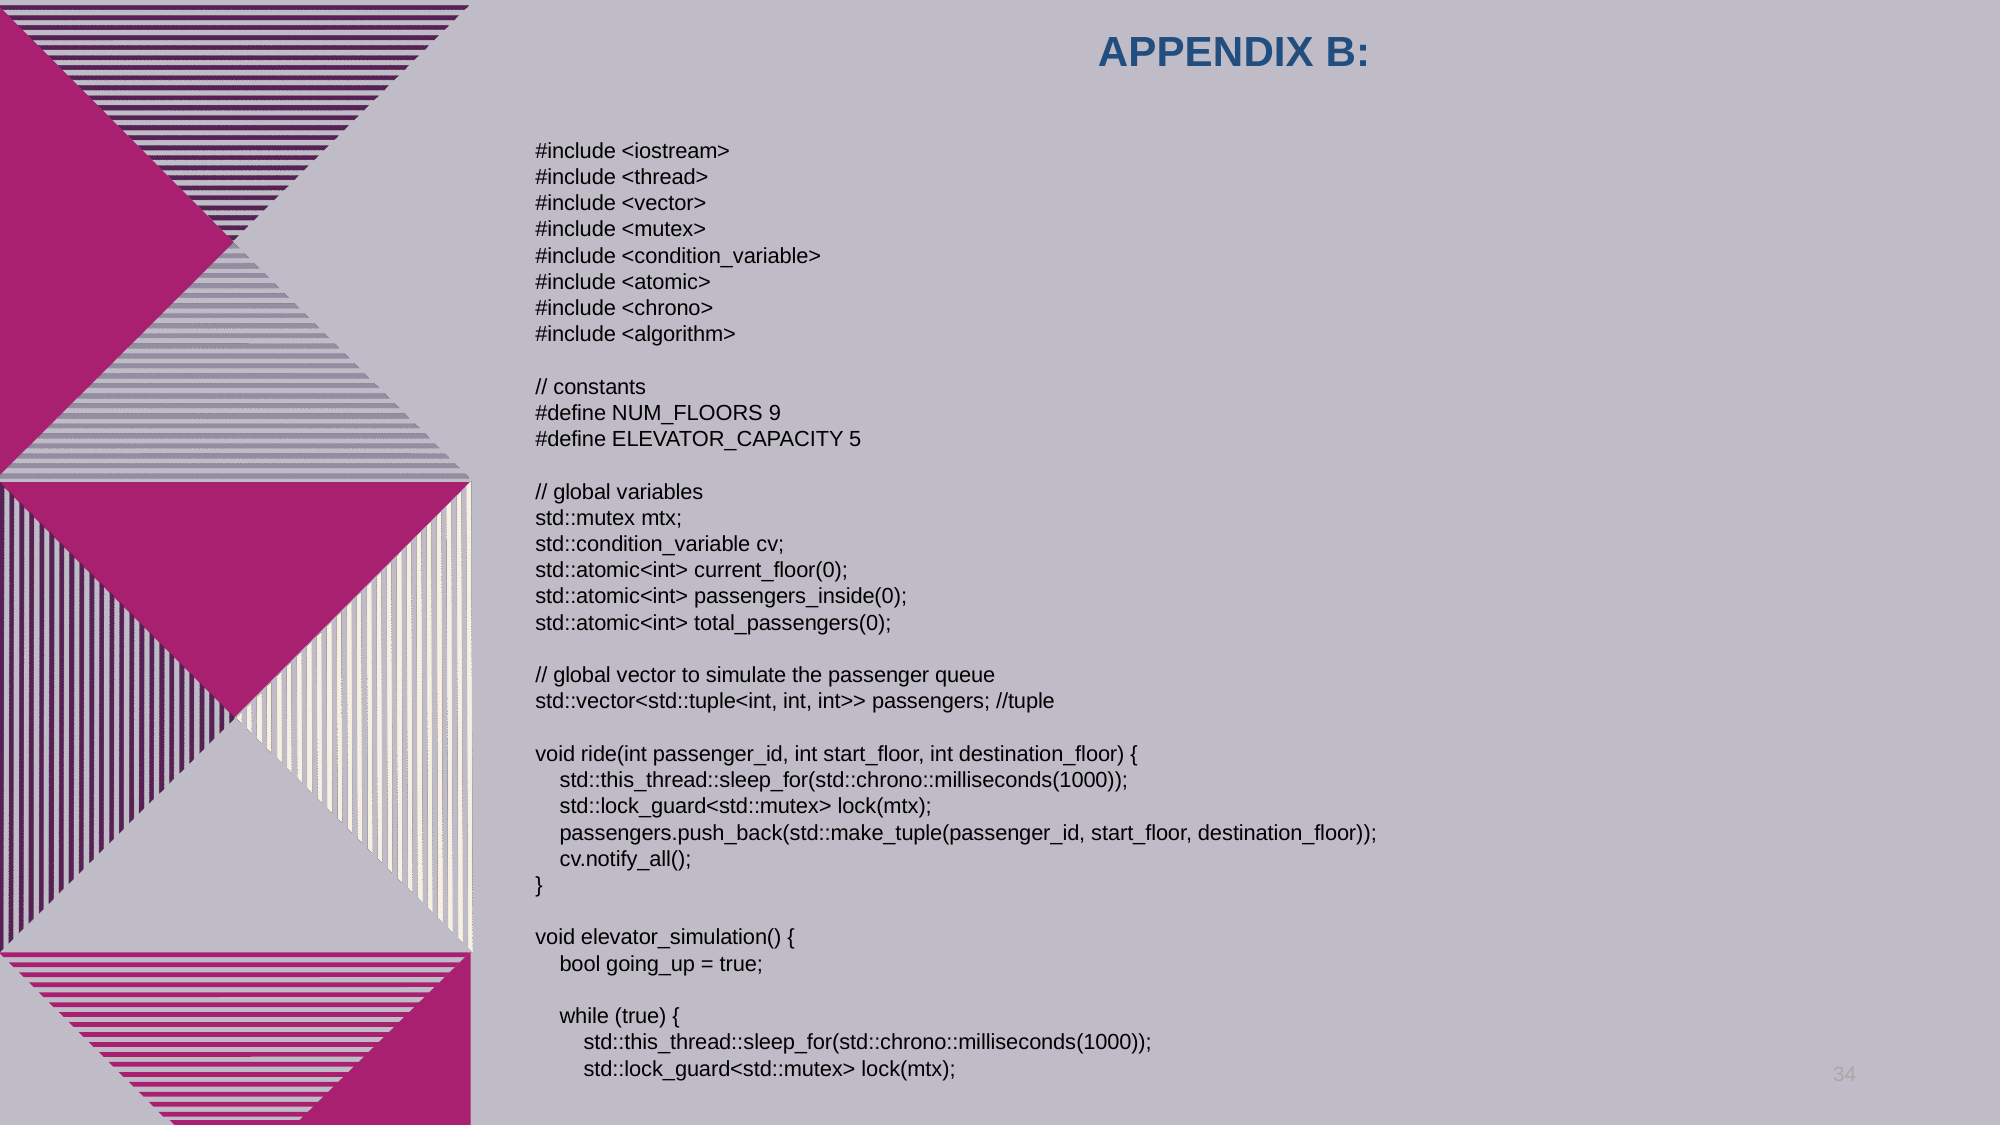

# Appendix b:
#include <iostream>
#include <thread>
#include <vector>
#include <mutex>
#include <condition_variable>
#include <atomic>
#include <chrono>
#include <algorithm>

// constants
#define NUM_FLOORS 9
#define ELEVATOR_CAPACITY 5

// global variables
std::mutex mtx;
std::condition_variable cv;
std::atomic<int> current_floor(0);
std::atomic<int> passengers_inside(0);
std::atomic<int> total_passengers(0);

// global vector to simulate the passenger queue
std::vector<std::tuple<int, int, int>> passengers; //tuple

void ride(int passenger_id, int start_floor, int destination_floor) {
    std::this_thread::sleep_for(std::chrono::milliseconds(1000));
    std::lock_guard<std::mutex> lock(mtx);
    passengers.push_back(std::make_tuple(passenger_id, start_floor, destination_floor));
    cv.notify_all();
}

void elevator_simulation() {
    bool going_up = true;

    while (true) {
        std::this_thread::sleep_for(std::chrono::milliseconds(1000));
        std::lock_guard<std::mutex> lock(mtx);

34